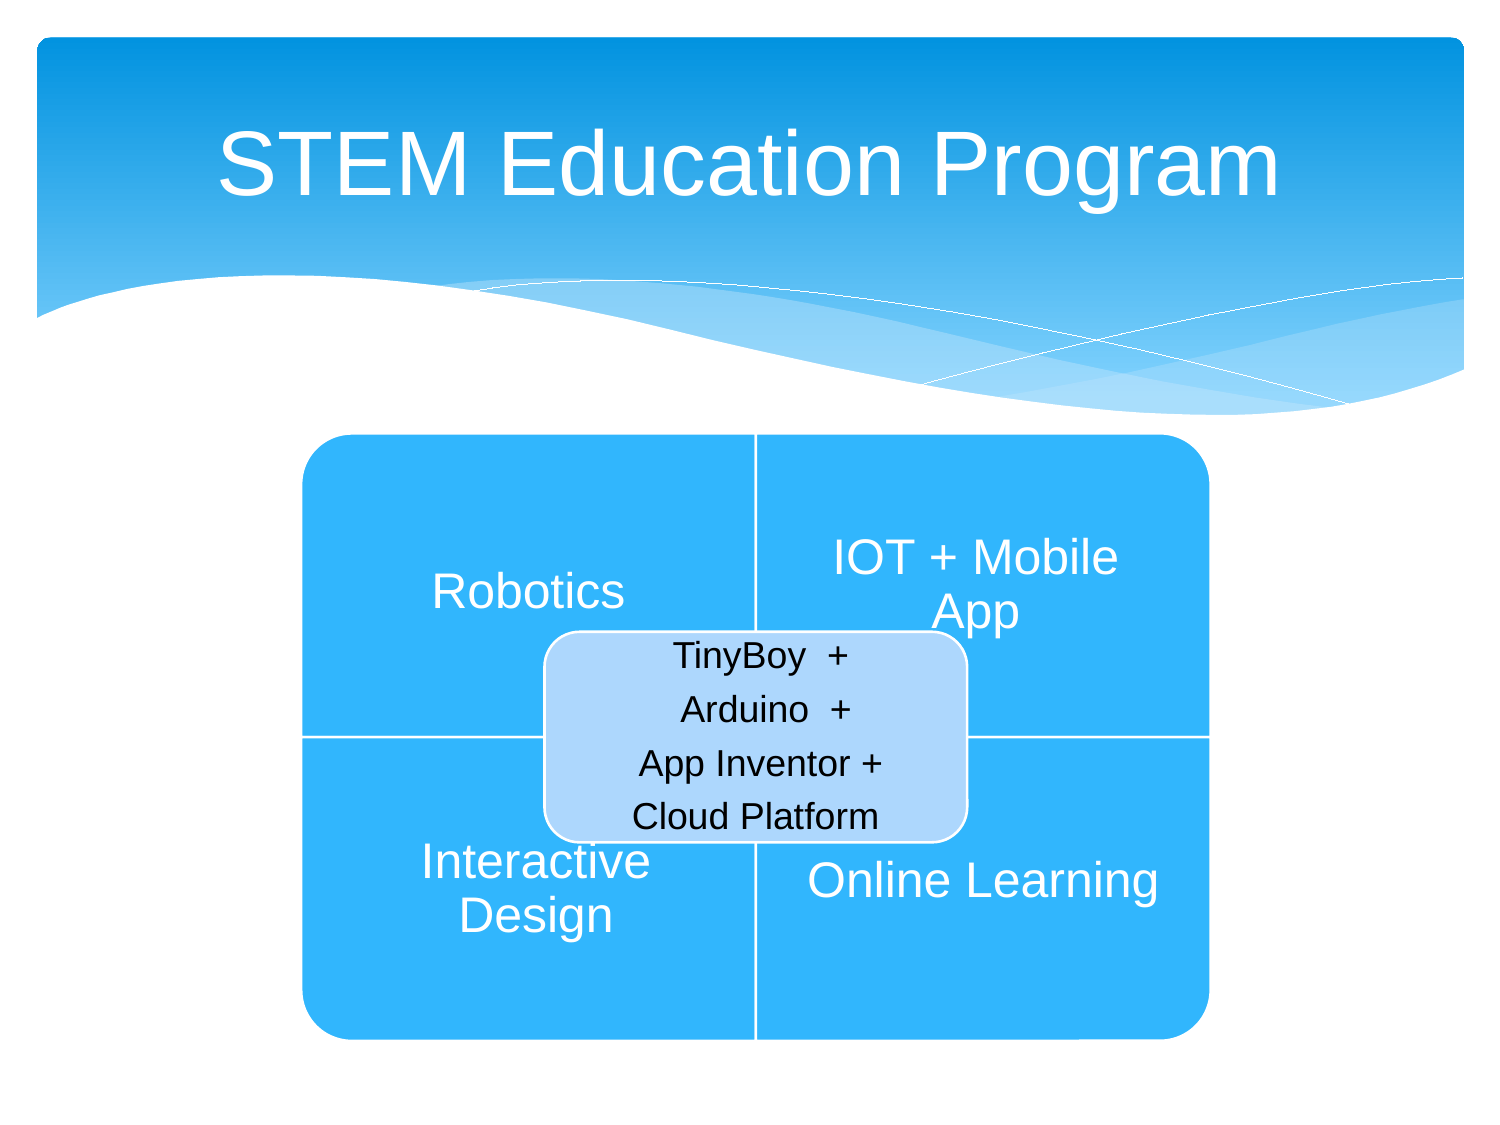

# STEM Education Program
Robotics
IOT + Mobile App
Interactive Design
Online Learning
TinyBoy  +
 Arduino  +
App Inventor +
Cloud Platform